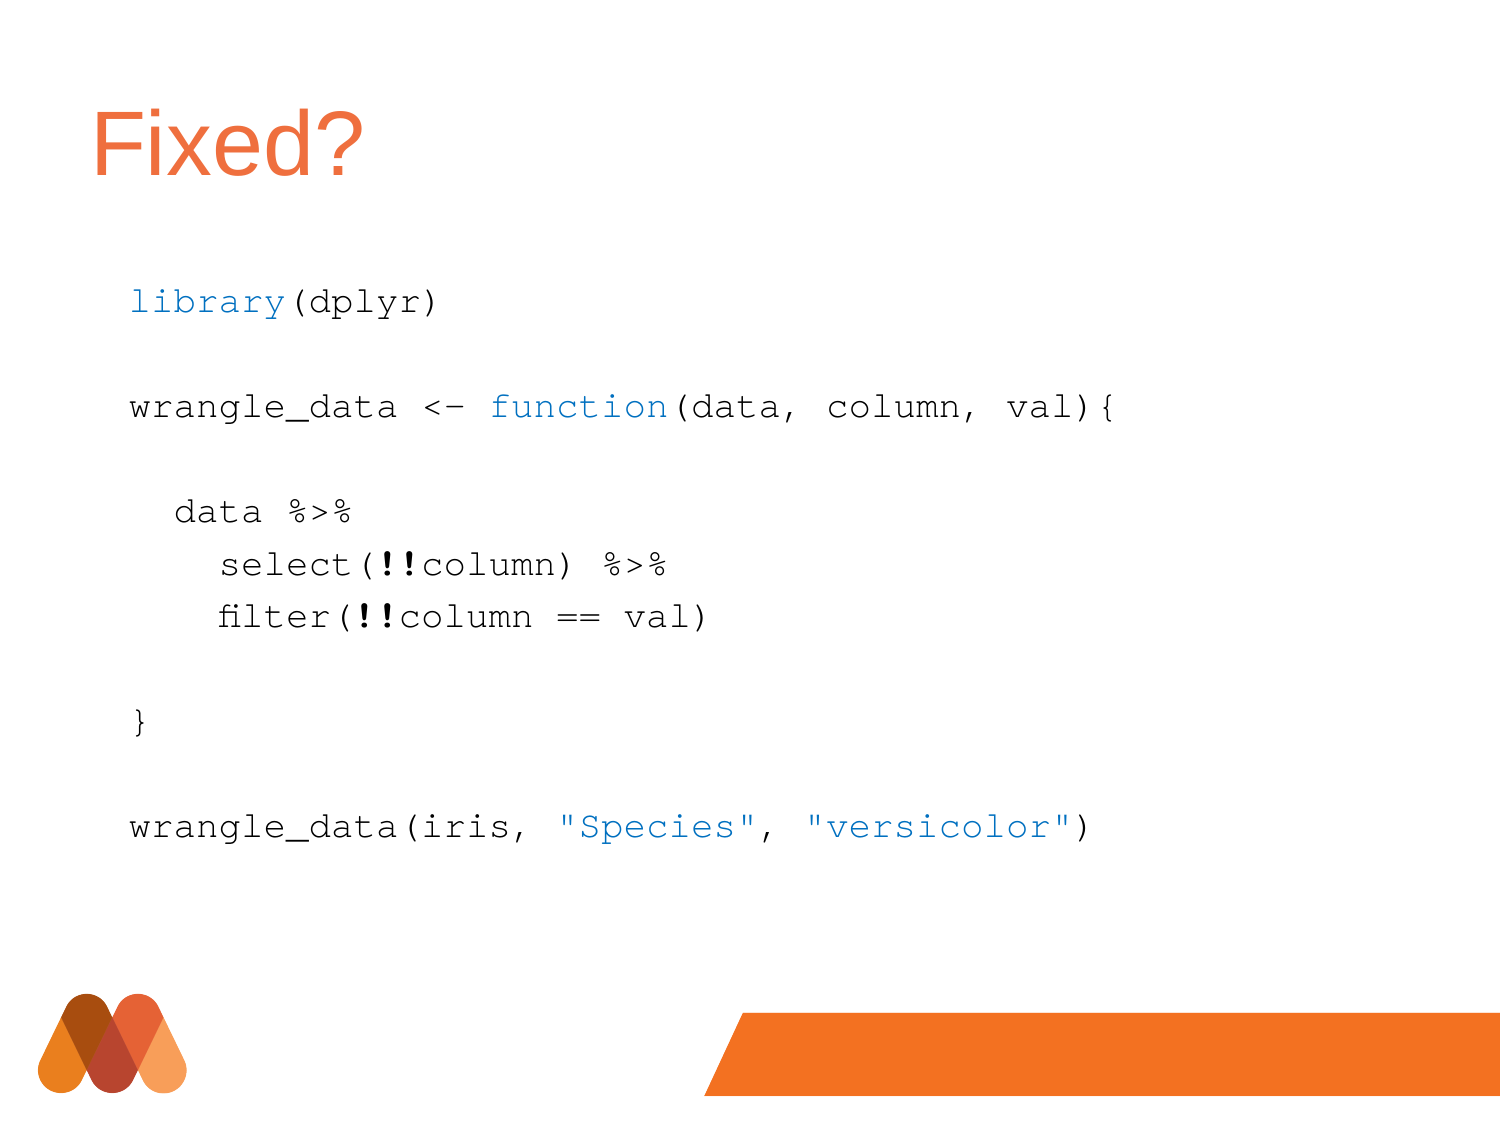

# Fixed?
library(dplyr)

wrangle_data <- function(data, column, val){

  data %>%
    select(!!column) %>%
    filter(!!column == val)

}

wrangle_data(iris, "Species", "versicolor")